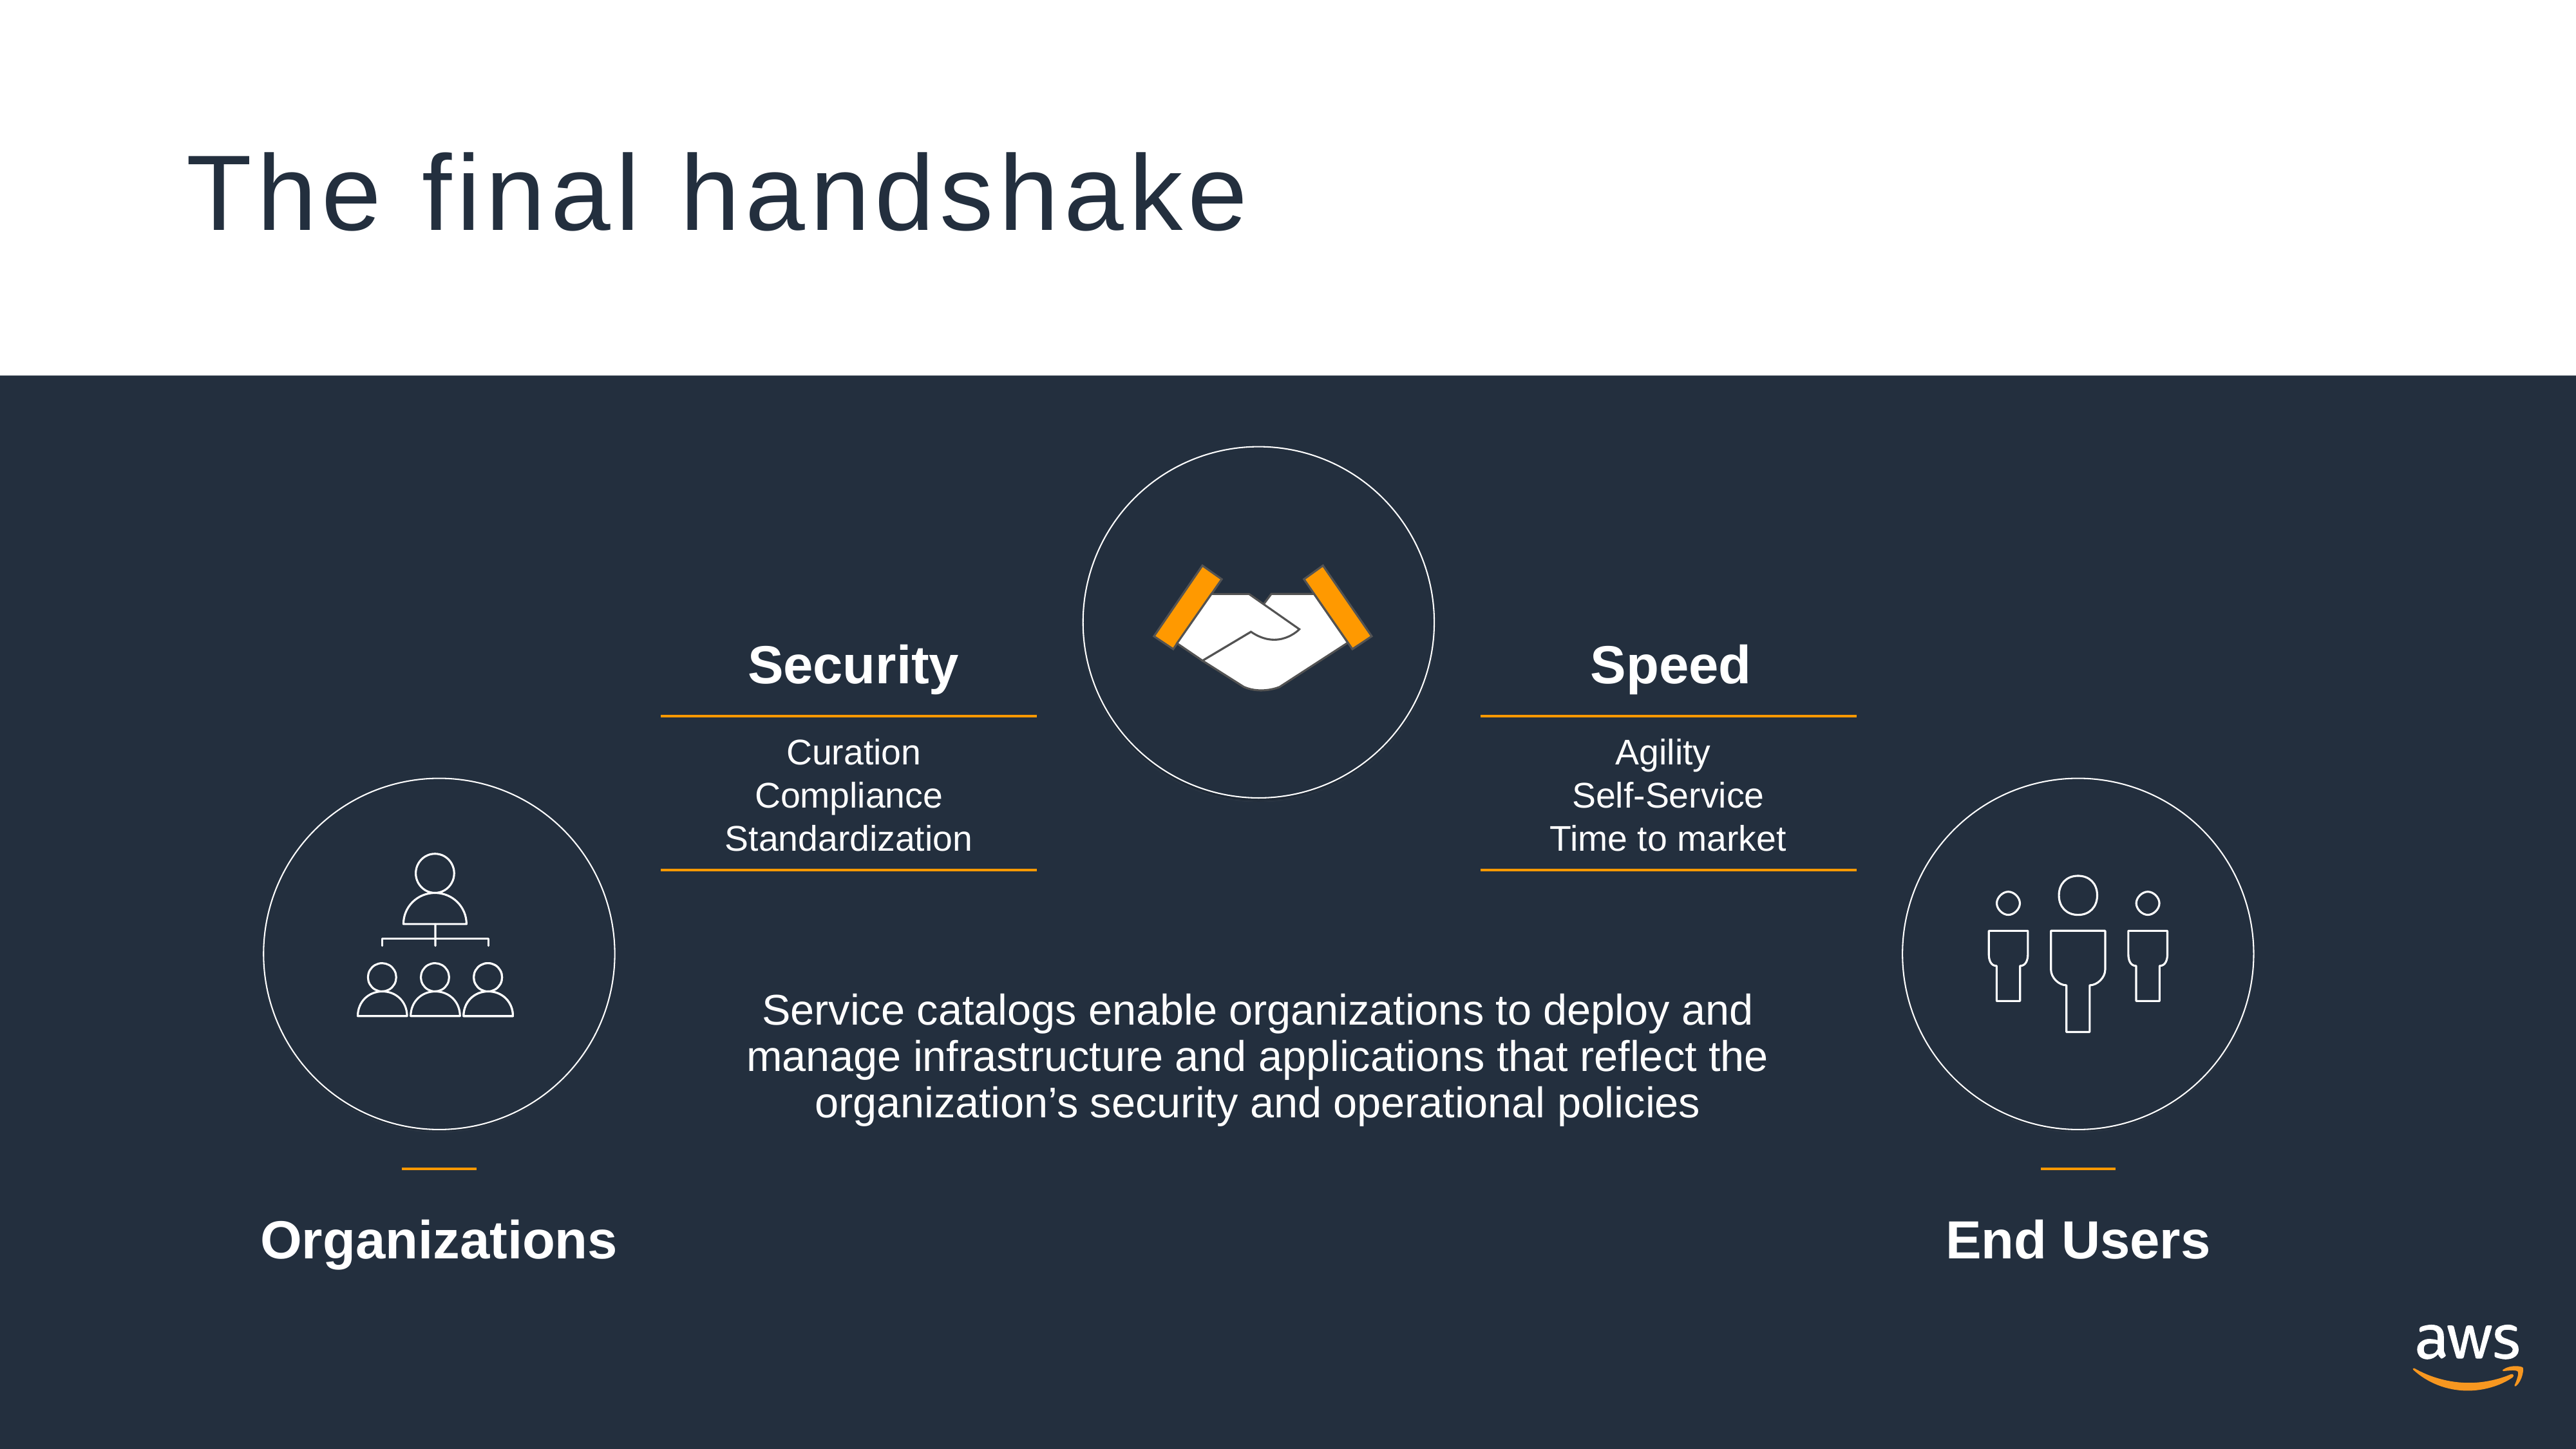

# The final handshake

Security
Speed
 Curation
Compliance
Standardization
Agility
Self-Service
Time to market

Service catalogs enable organizations to deploy and manage infrastructure and applications that reflect the organization’s security and operational policies
Organizations
End Users